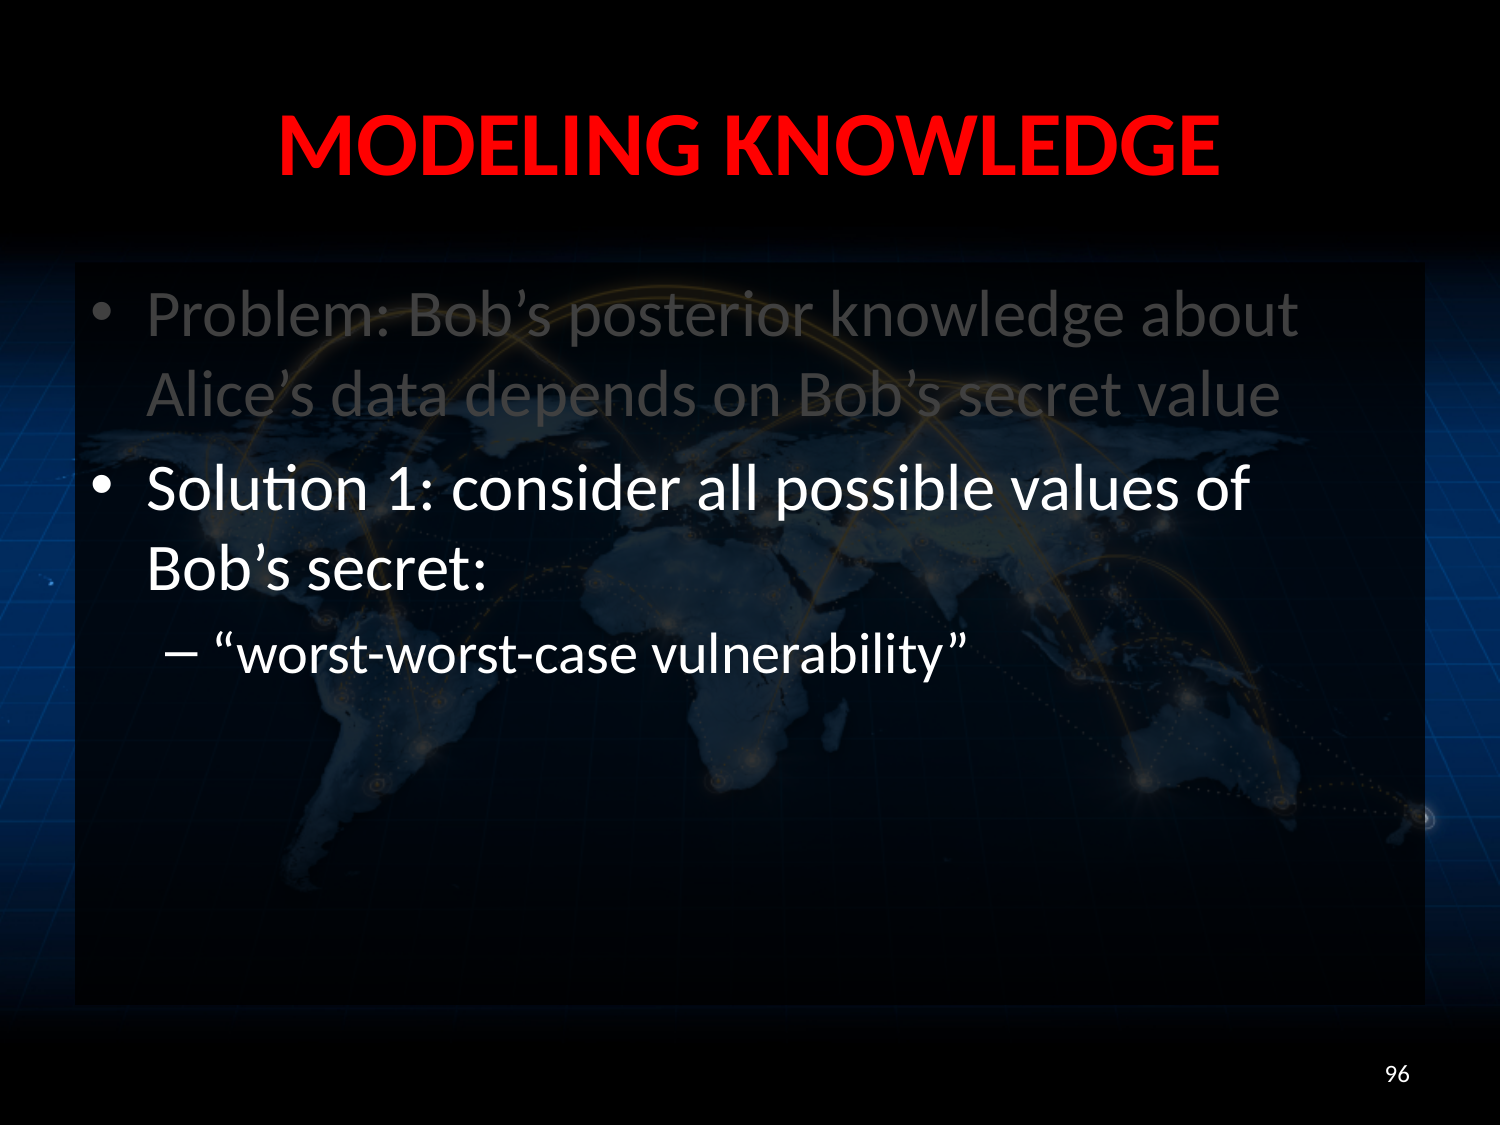

# Modeling knowledge
Problem: Bob’s posterior knowledge about Alice’s data depends on Bob’s secret value
Solution 1: consider all possible values of Bob’s secret:
“worst-worst-case vulnerability”
96